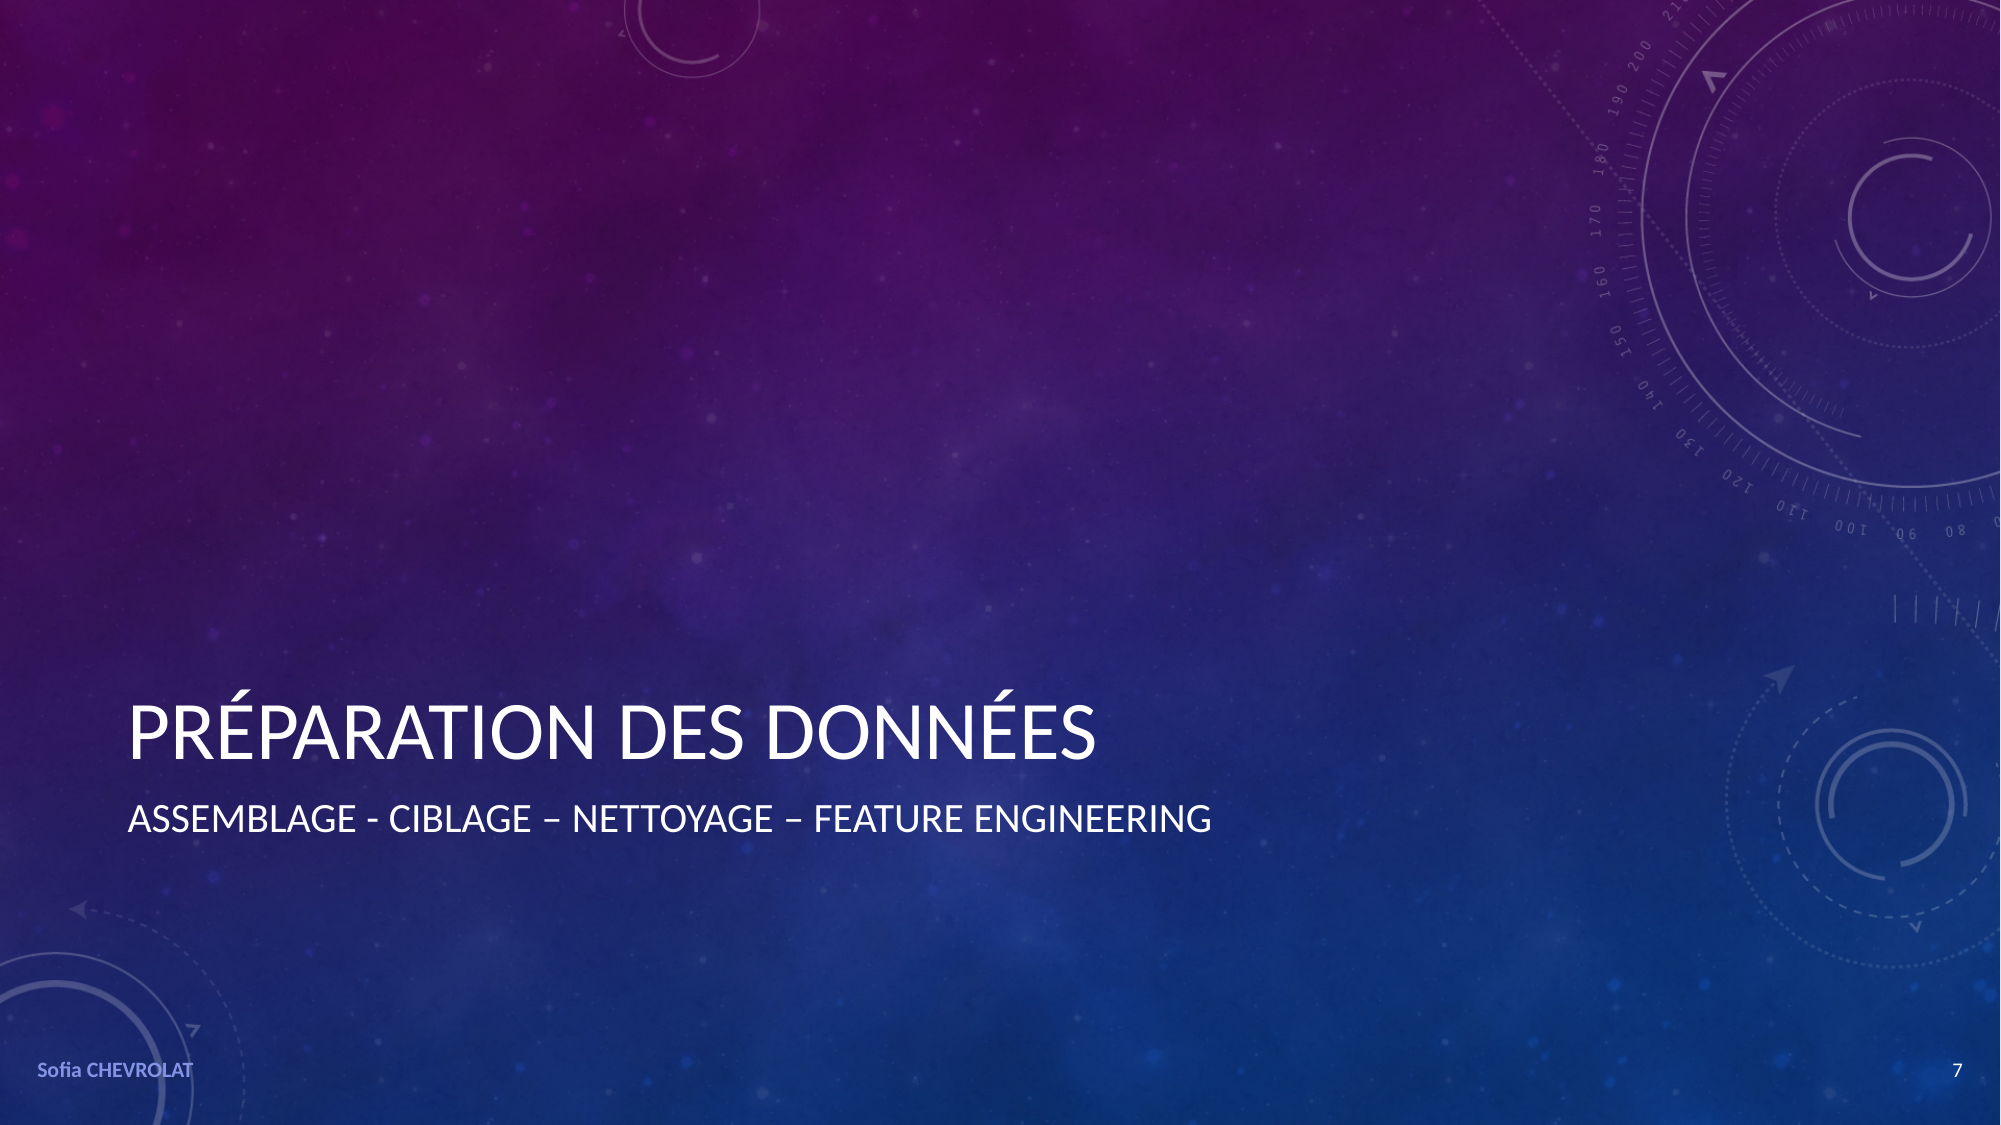

# PRÉPARATION DES Données
ASSEMBLAGE - CIBLAGE – NETTOYAGE – FEATURE ENGINEERING
Sofia CHEVROLAT
7